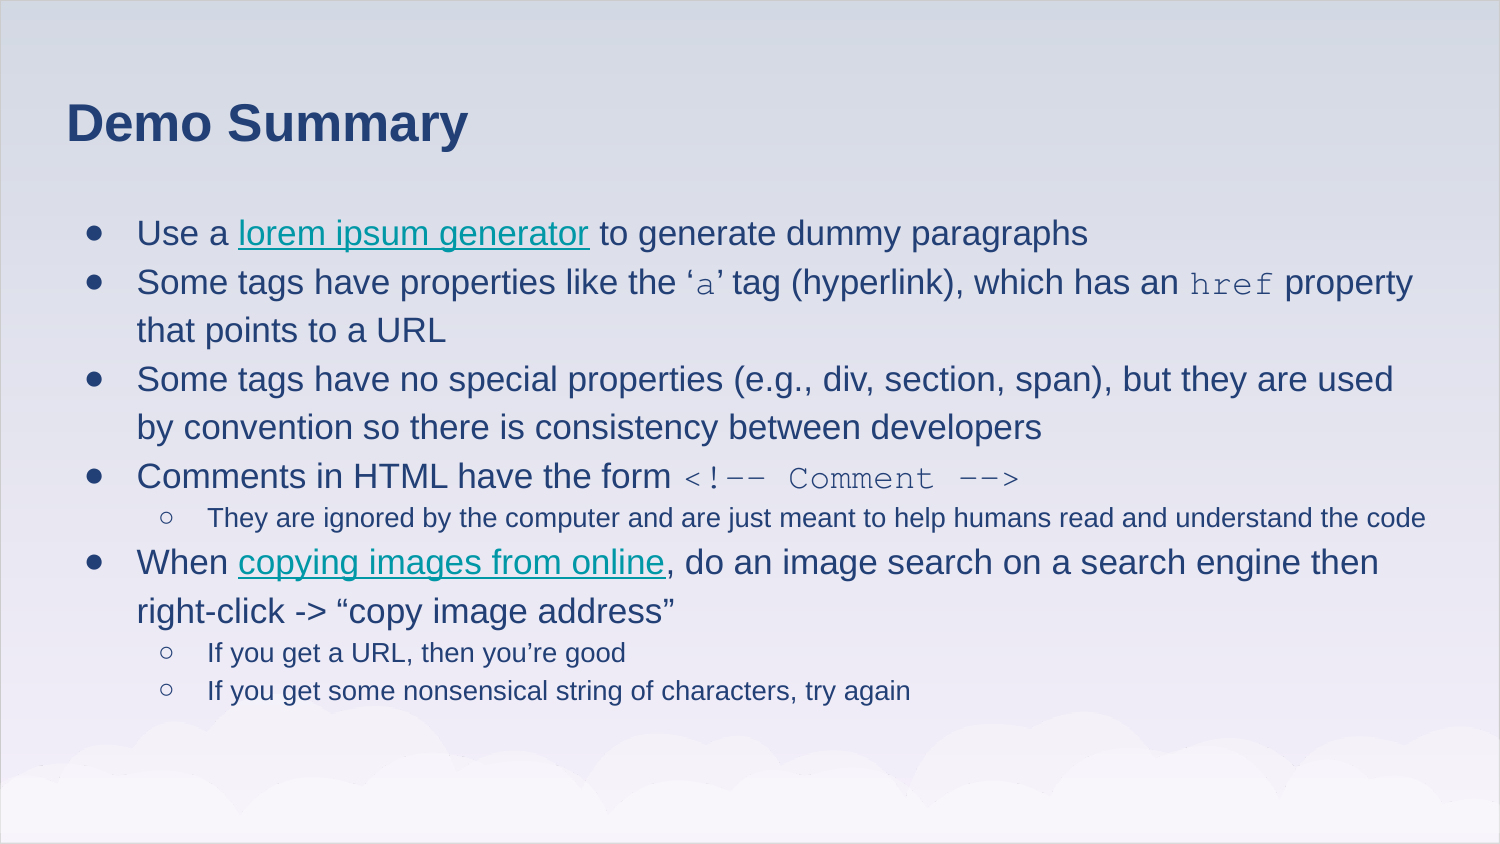

# Demo Summary
Use a lorem ipsum generator to generate dummy paragraphs
Some tags have properties like the ‘a’ tag (hyperlink), which has an href property that points to a URL
Some tags have no special properties (e.g., div, section, span), but they are used by convention so there is consistency between developers
Comments in HTML have the form <!-- Comment -->
They are ignored by the computer and are just meant to help humans read and understand the code
When copying images from online, do an image search on a search engine then right-click -> “copy image address”
If you get a URL, then you’re good
If you get some nonsensical string of characters, try again